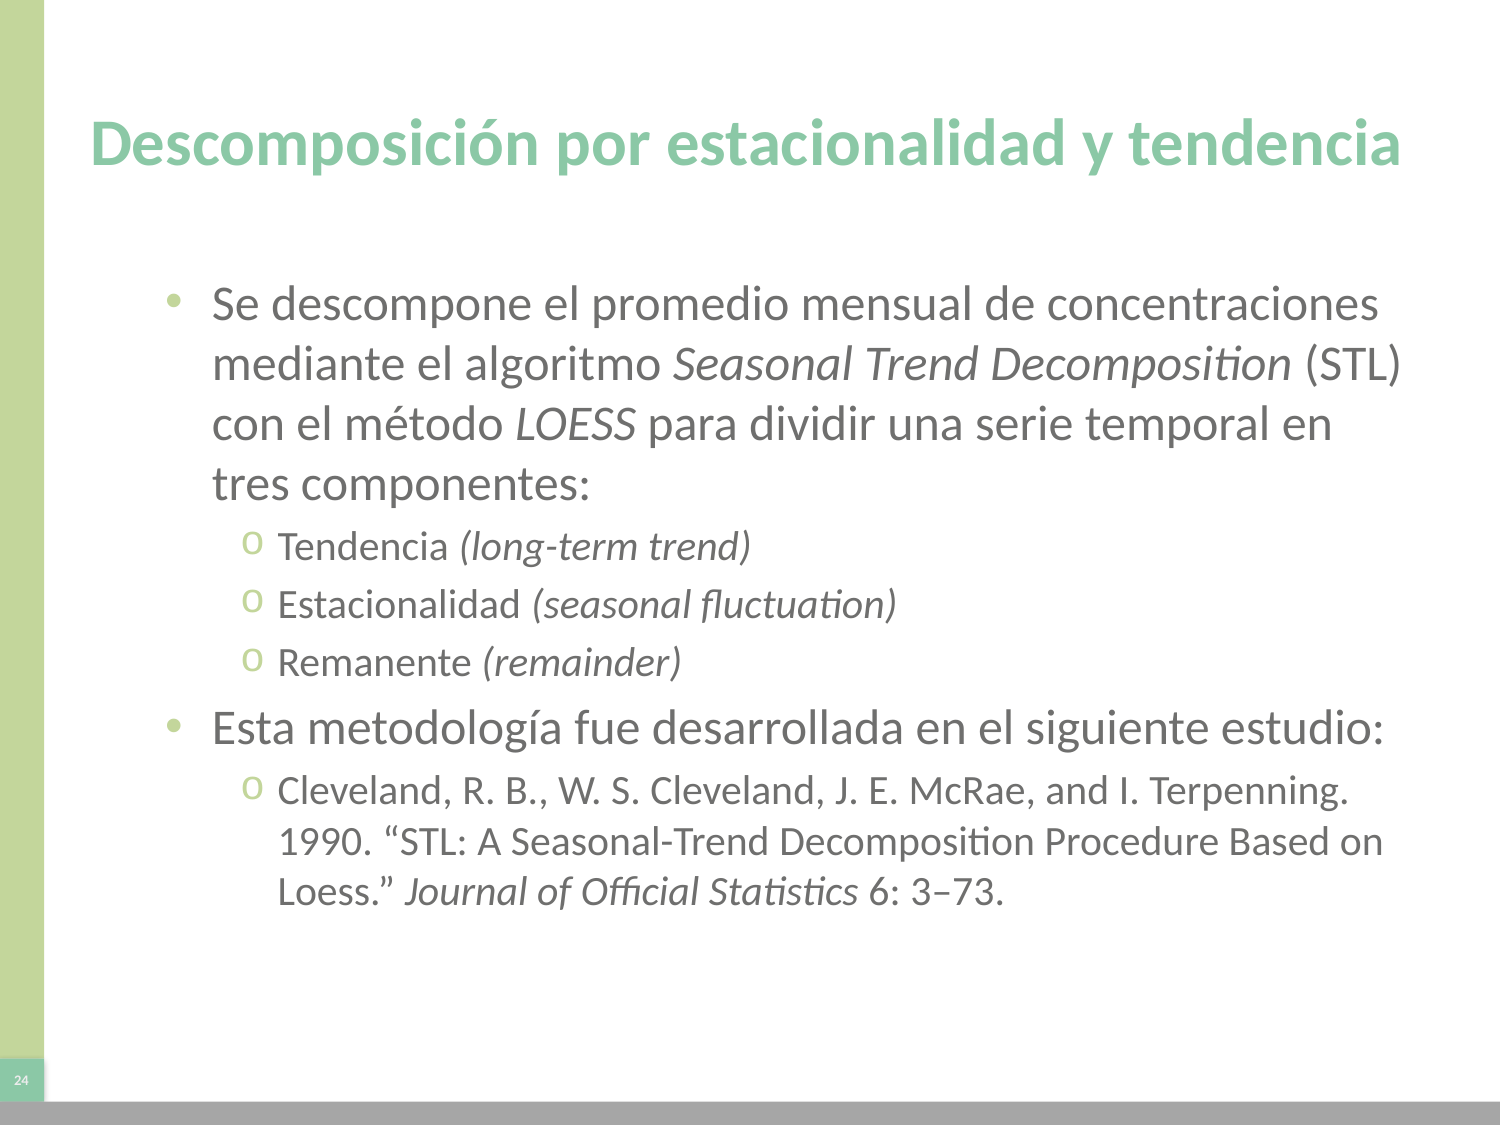

# Descomposición por estacionalidad y tendencia
Se descompone el promedio mensual de concentraciones mediante el algoritmo Seasonal Trend Decomposition (STL) con el método LOESS para dividir una serie temporal en tres componentes:
Tendencia (long-term trend)
Estacionalidad (seasonal fluctuation)
Remanente (remainder)
Esta metodología fue desarrollada en el siguiente estudio:
Cleveland, R. B., W. S. Cleveland, J. E. McRae, and I. Terpenning. 1990. “STL: A Seasonal-Trend Decomposition Procedure Based on Loess.” Journal of Official Statistics 6: 3–73.